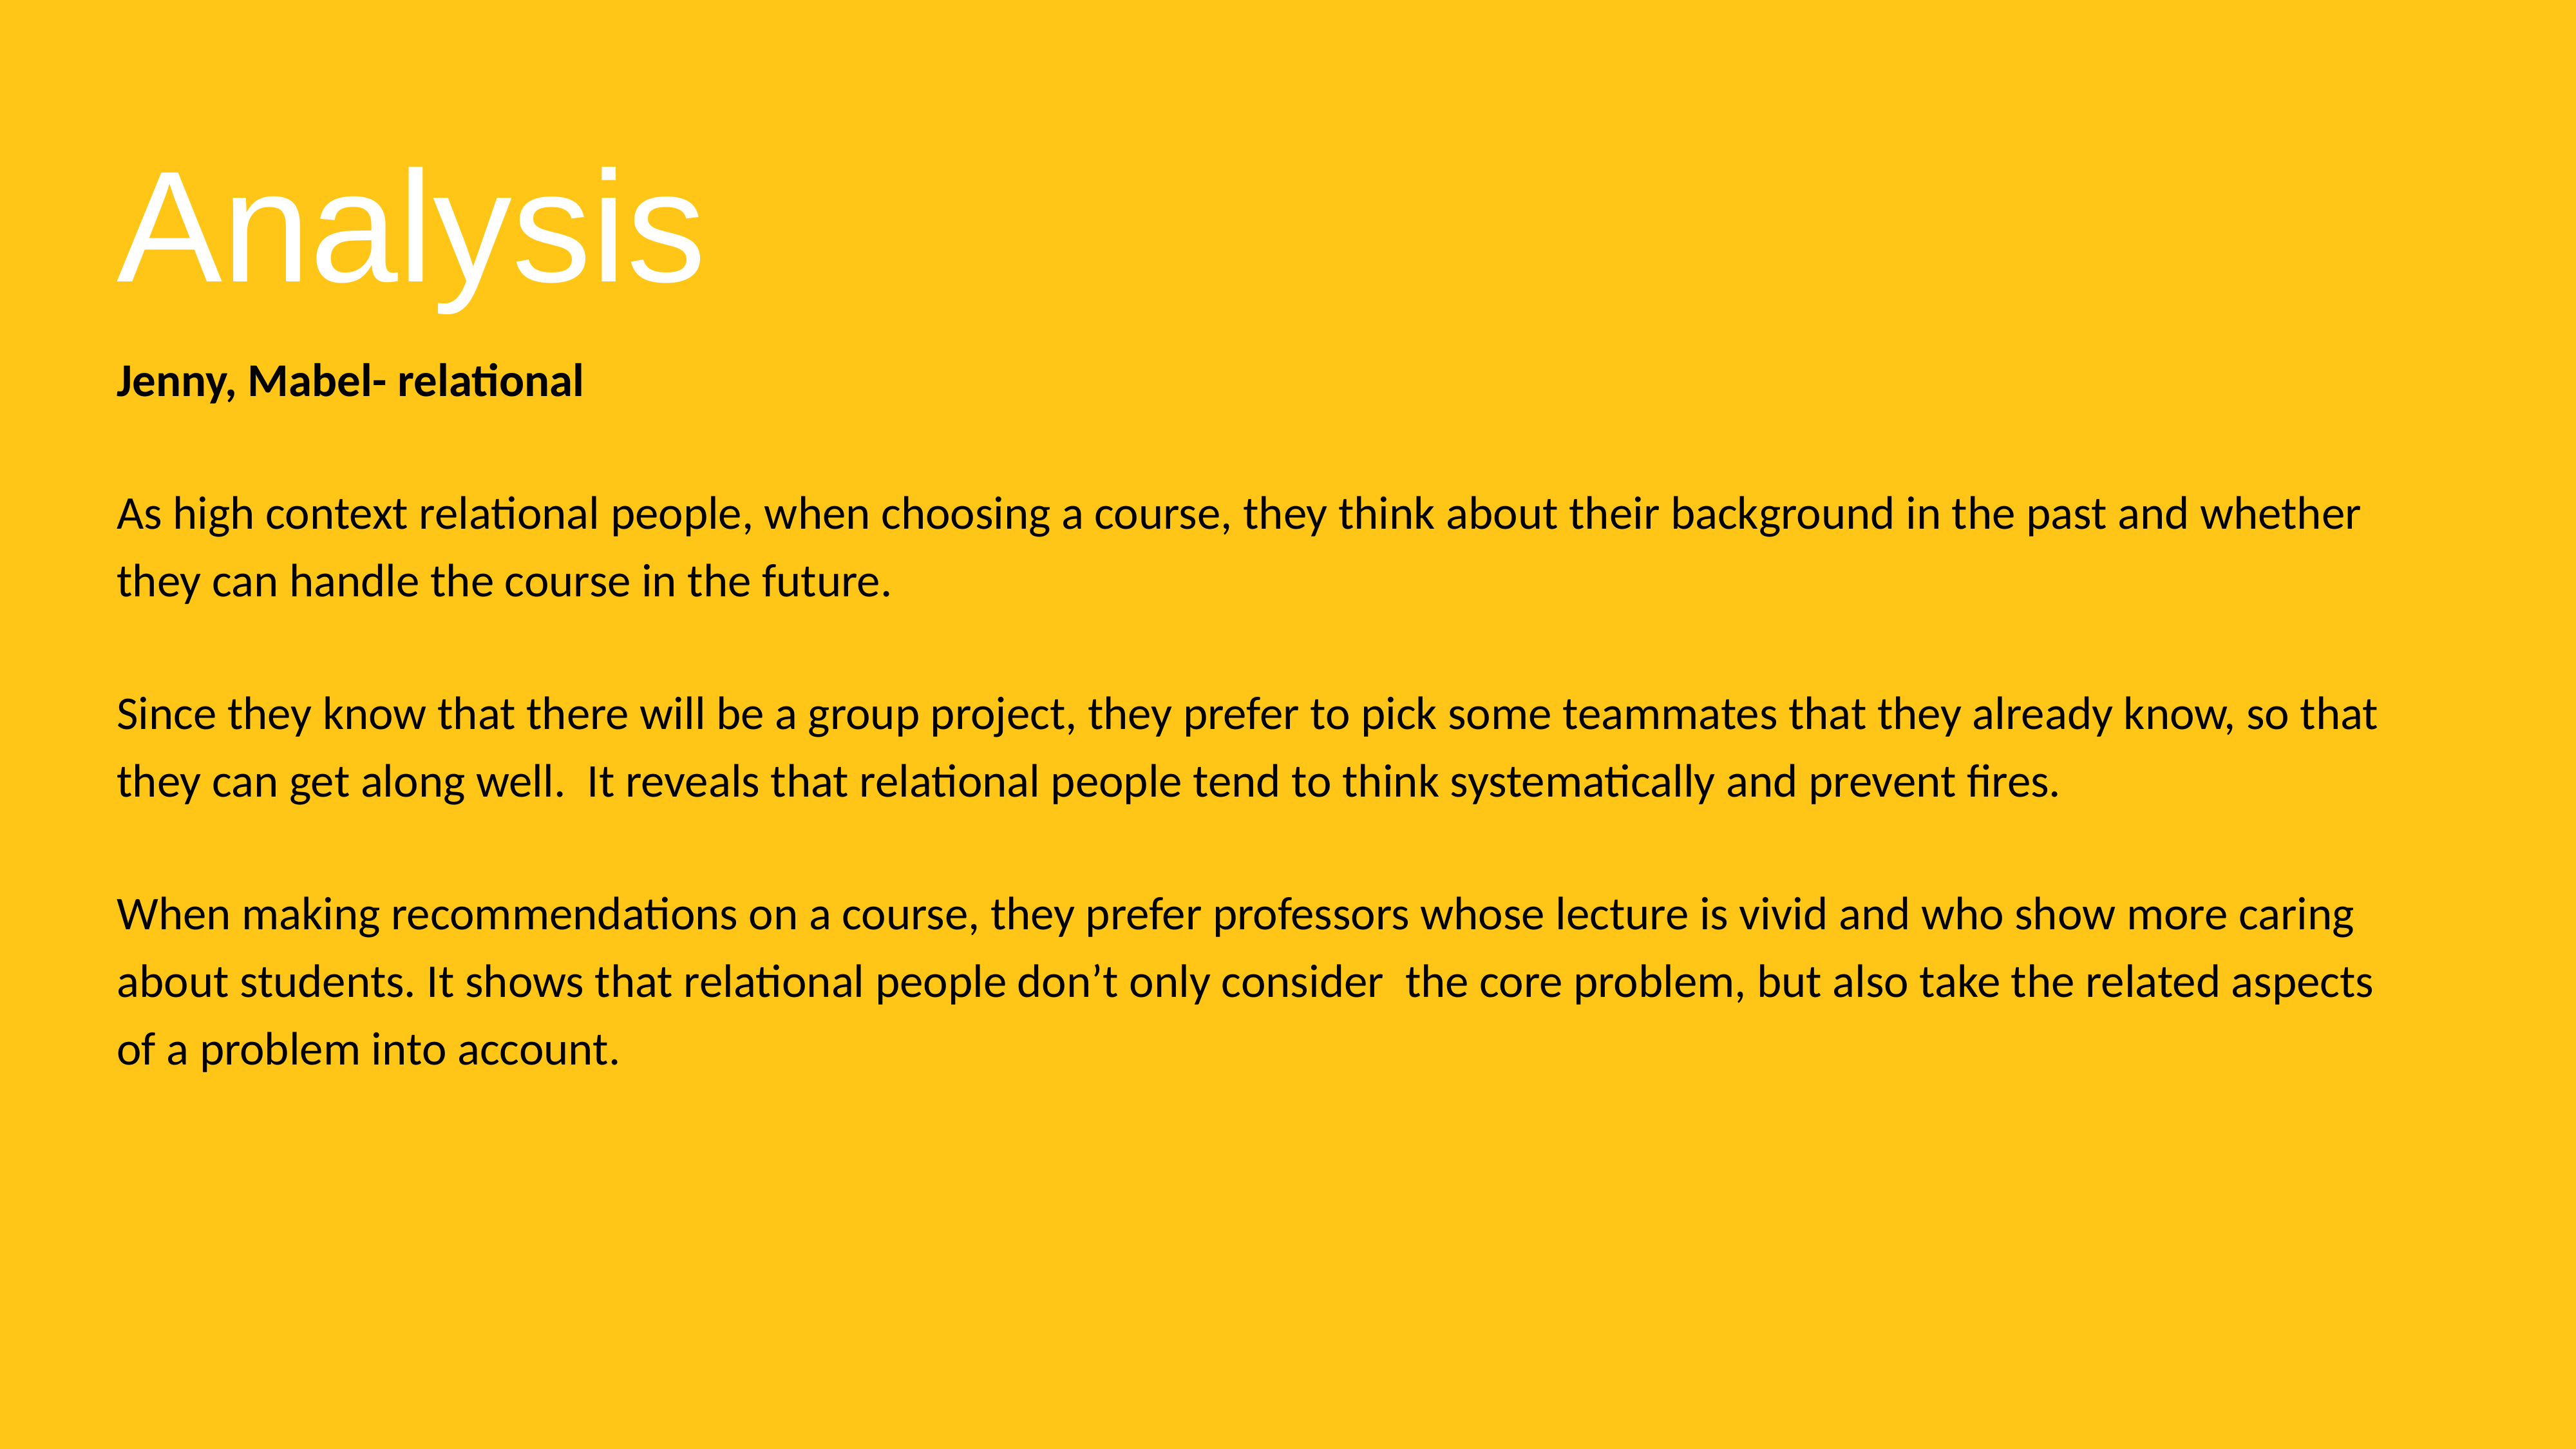

# Analysis
Jenny, Mabel- relational

As high context relational people, when choosing a course, they think about their background in the past and whether they can handle the course in the future.

Since they know that there will be a group project, they prefer to pick some teammates that they already know, so that they can get along well.  It reveals that relational people tend to think systematically and prevent fires.

When making recommendations on a course, they prefer professors whose lecture is vivid and who show more caring about students. It shows that relational people don’t only consider  the core problem, but also take the related aspects of a problem into account.